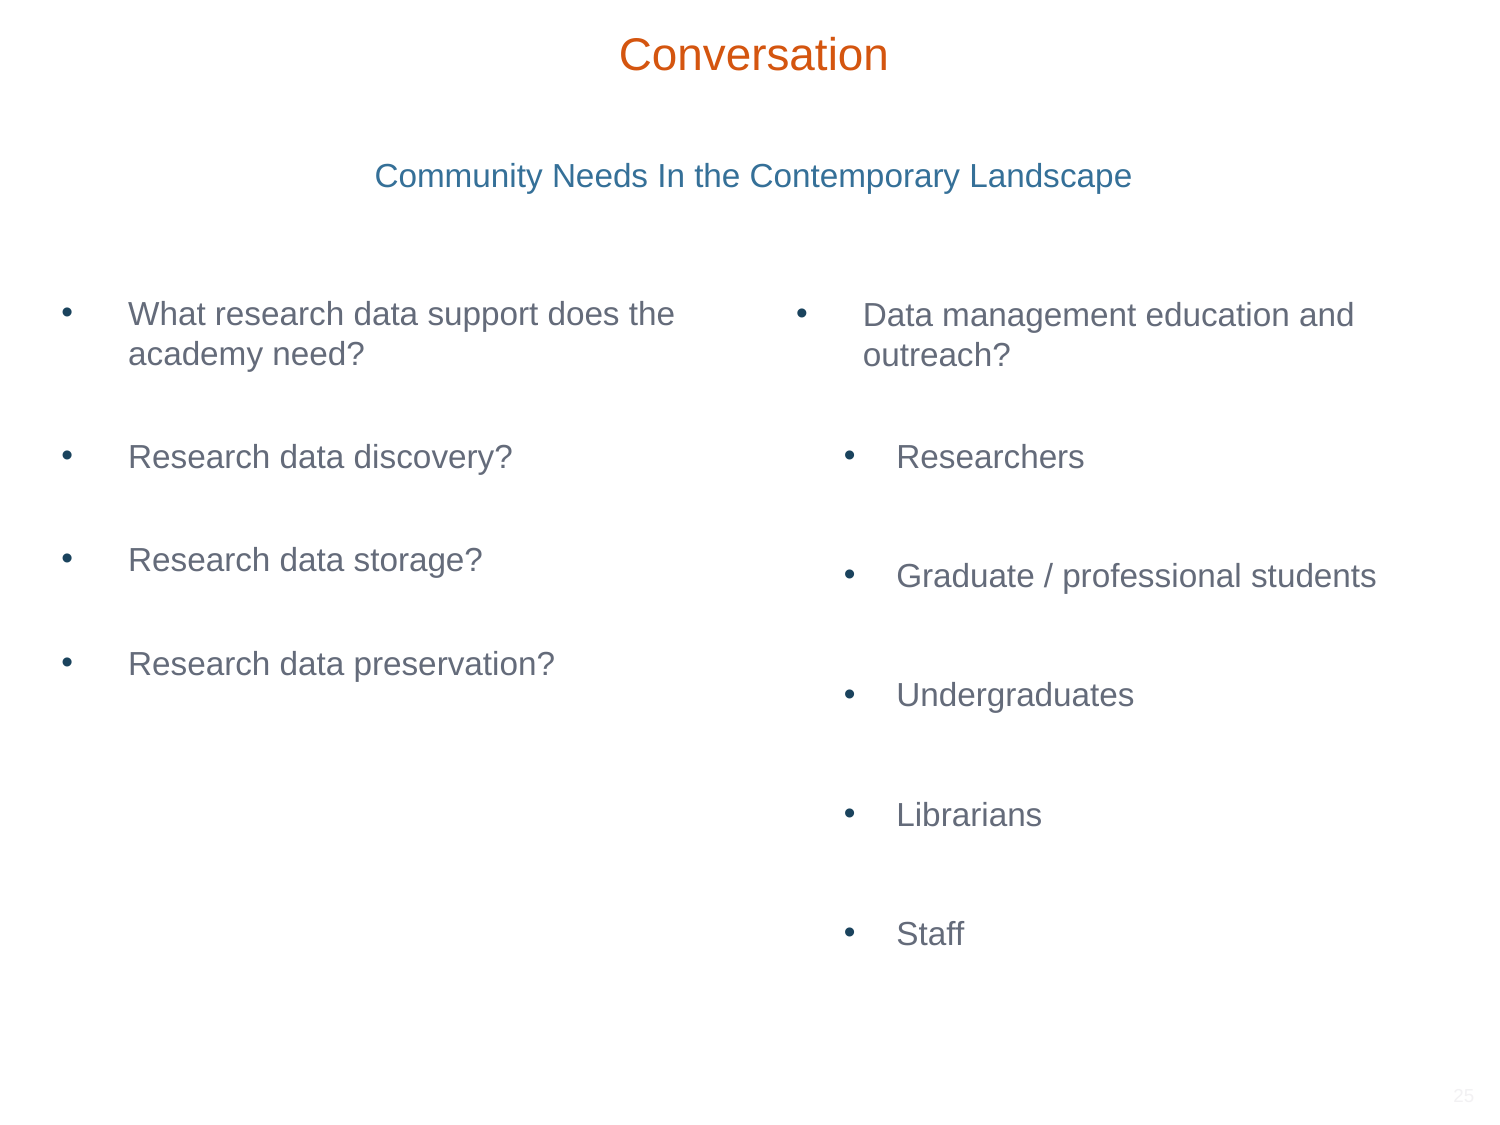

Conversation
Community Needs In the Contemporary Landscape

What research data support does the academy need?

Research data discovery?

Research data storage?

Research data preservation?

Data management education and outreach?

Researchers

Graduate / professional students

Undergraduates

Librarians

Staff

25